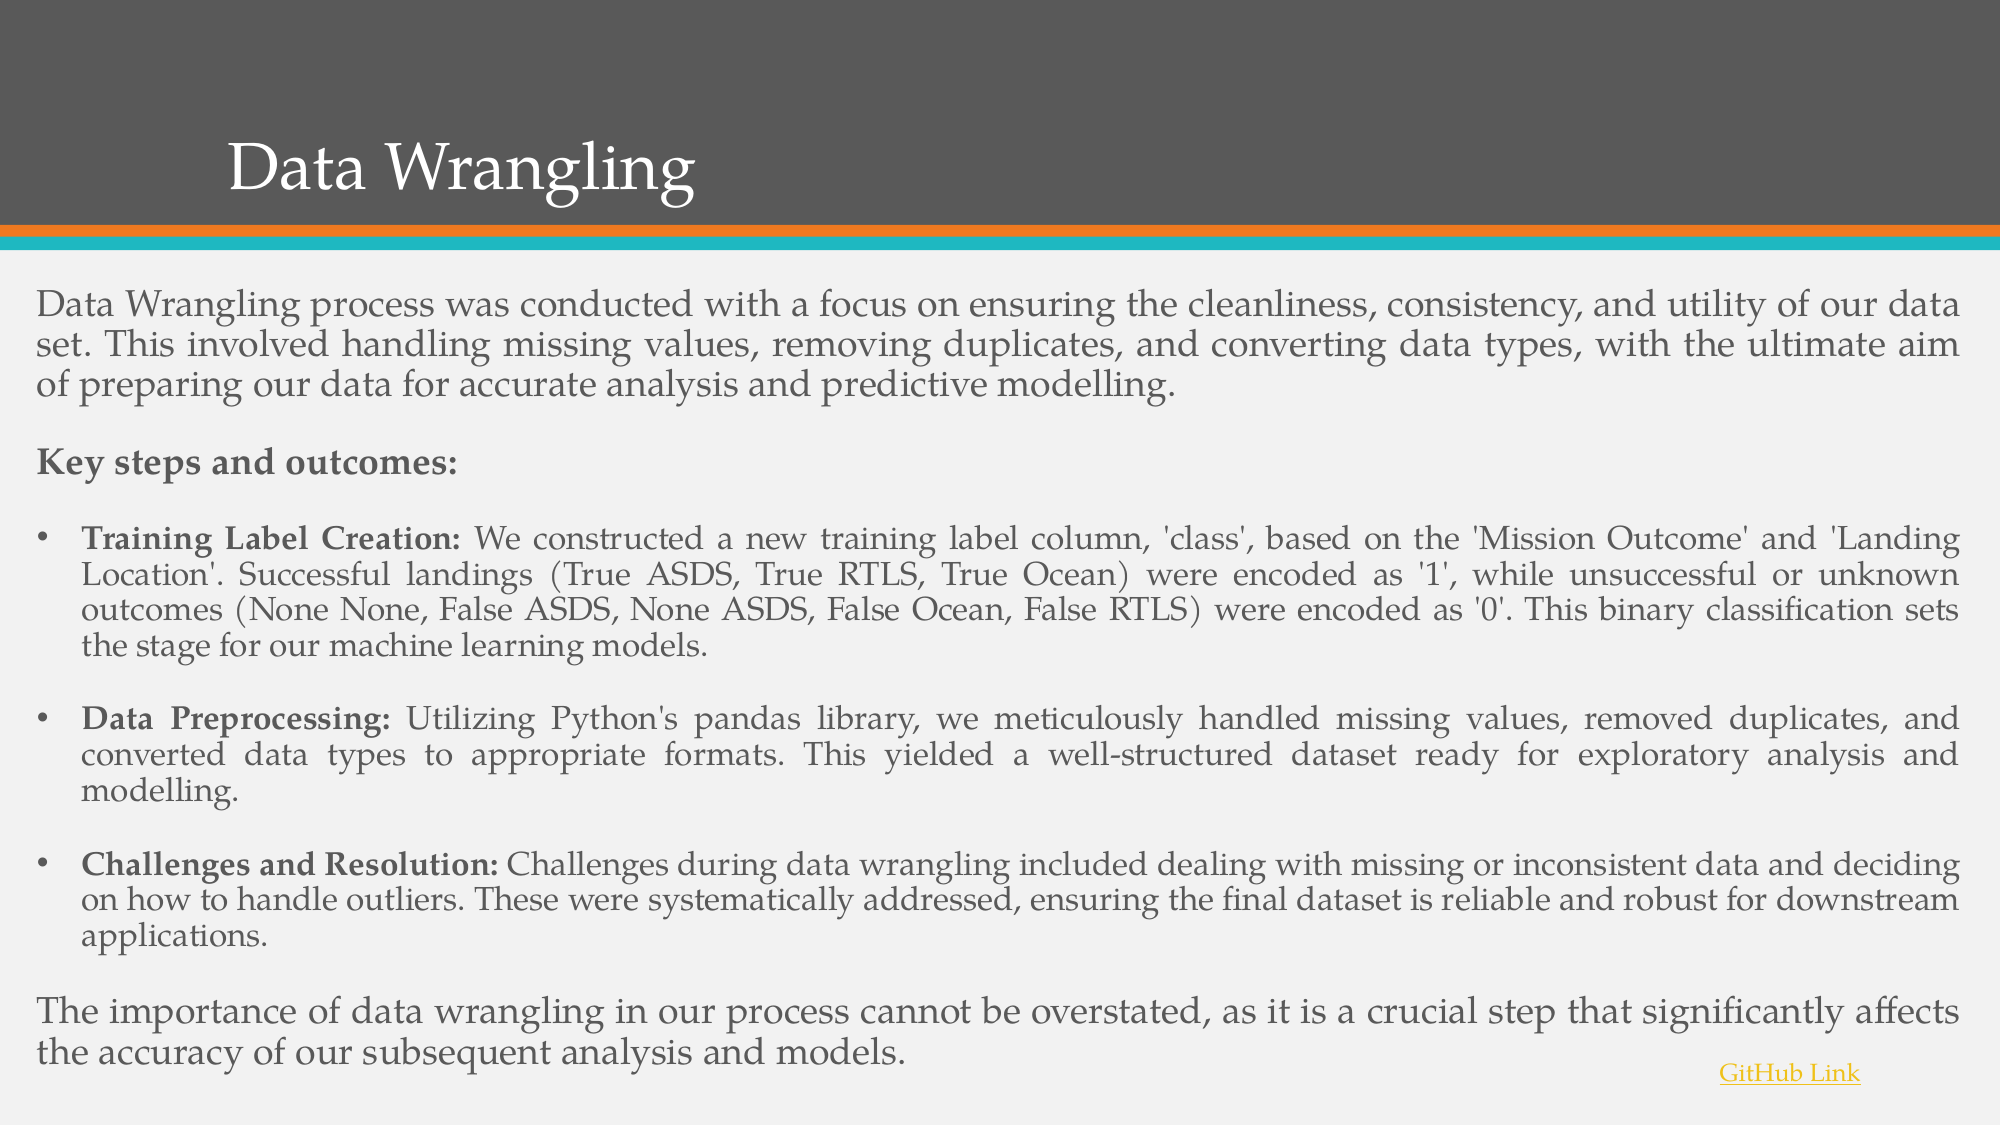

# Data Wrangling
Data Wrangling process was conducted with a focus on ensuring the cleanliness, consistency, and utility of our data set. This involved handling missing values, removing duplicates, and converting data types, with the ultimate aim of preparing our data for accurate analysis and predictive modelling.
Key steps and outcomes:
Training Label Creation: We constructed a new training label column, 'class', based on the 'Mission Outcome' and 'Landing Location'. Successful landings (True ASDS, True RTLS, True Ocean) were encoded as '1', while unsuccessful or unknown outcomes (None None, False ASDS, None ASDS, False Ocean, False RTLS) were encoded as '0'. This binary classification sets the stage for our machine learning models.
Data Preprocessing: Utilizing Python's pandas library, we meticulously handled missing values, removed duplicates, and converted data types to appropriate formats. This yielded a well-structured dataset ready for exploratory analysis and modelling.
Challenges and Resolution: Challenges during data wrangling included dealing with missing or inconsistent data and deciding on how to handle outliers. These were systematically addressed, ensuring the final dataset is reliable and robust for downstream applications.
The importance of data wrangling in our process cannot be overstated, as it is a crucial step that significantly affects the accuracy of our subsequent analysis and models.

GitHub Link